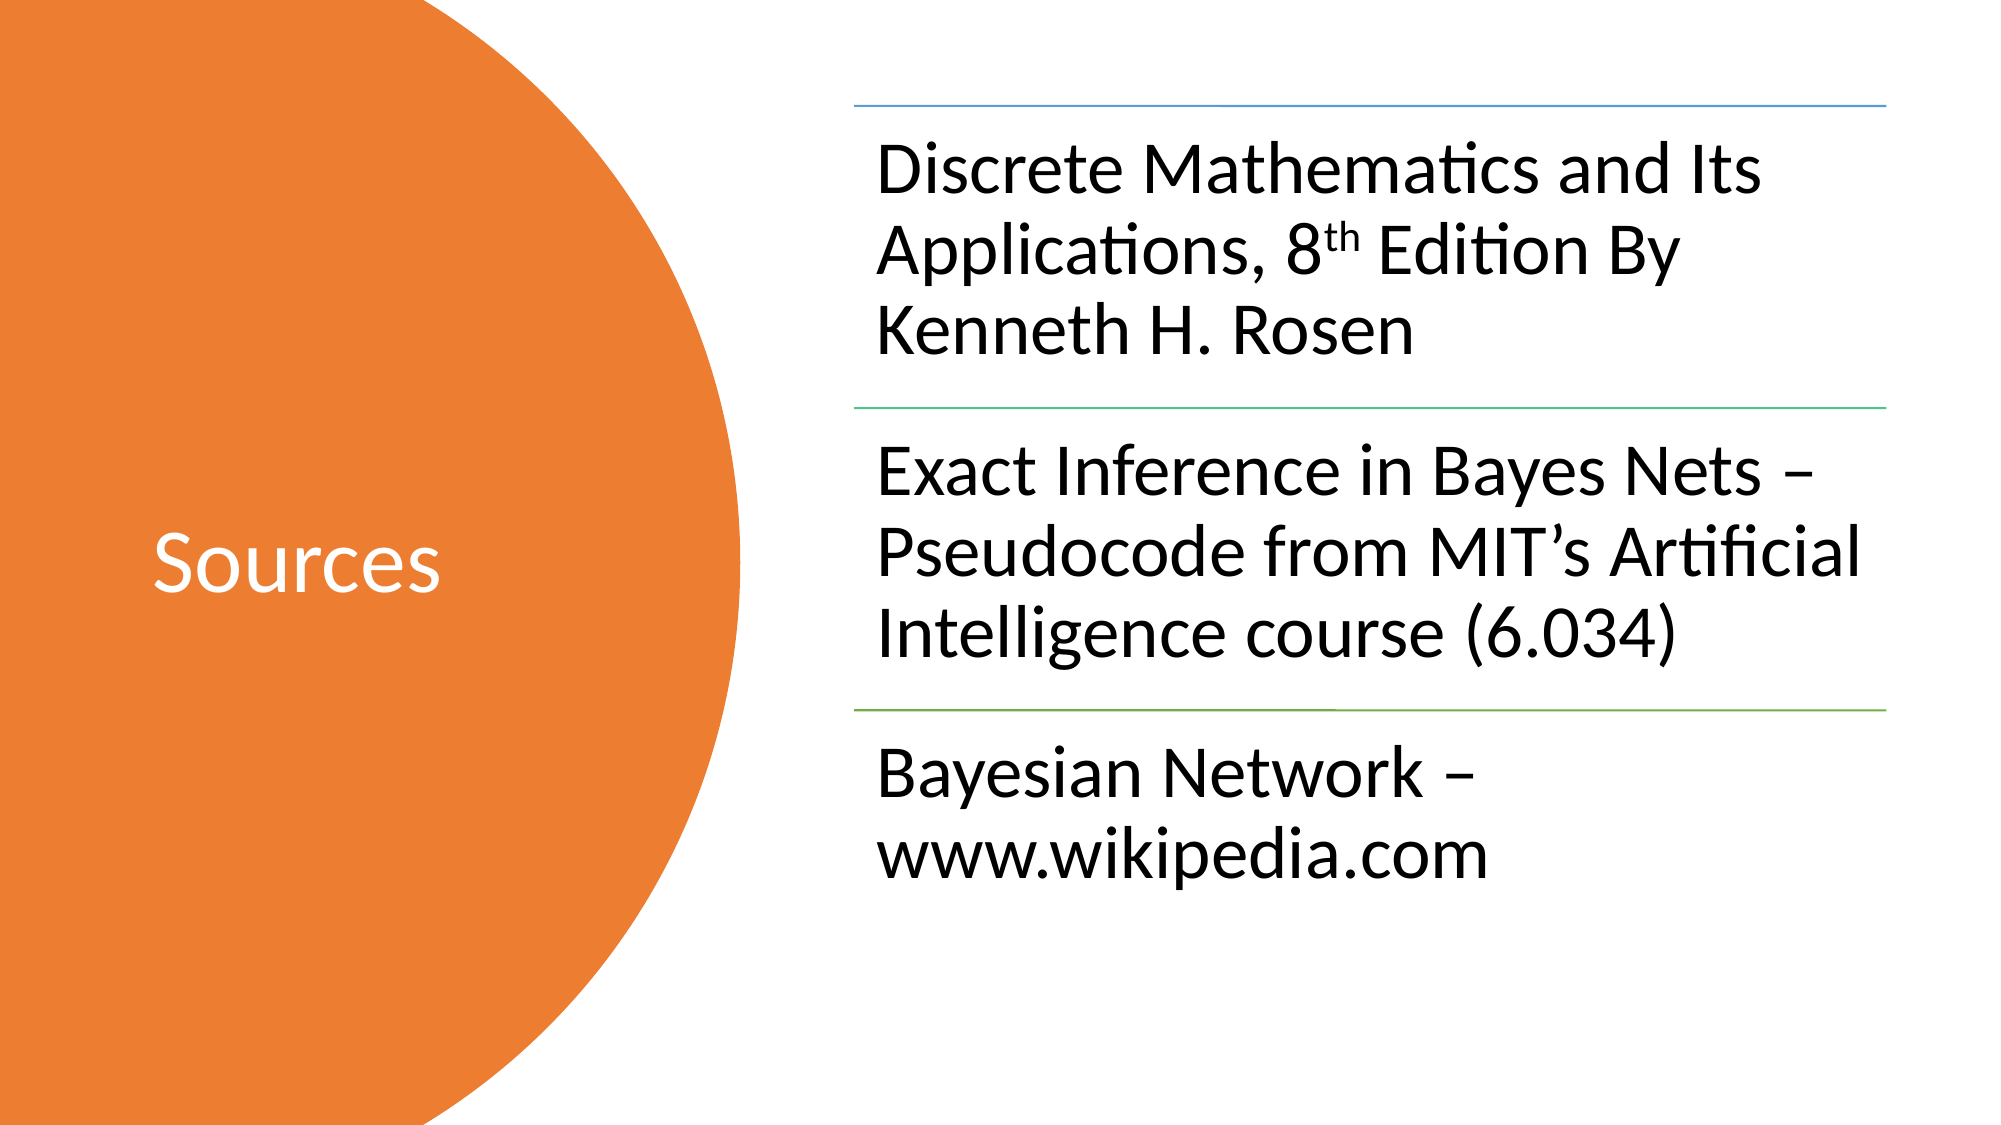

Discrete Mathematics and Its Applications, 8th Edition By Kenneth H. Rosen
Exact Inference in Bayes Nets – Pseudocode from MIT’s Artificial Intelligence course (6.034)
Bayesian Network – www.wikipedia.com
# Sources